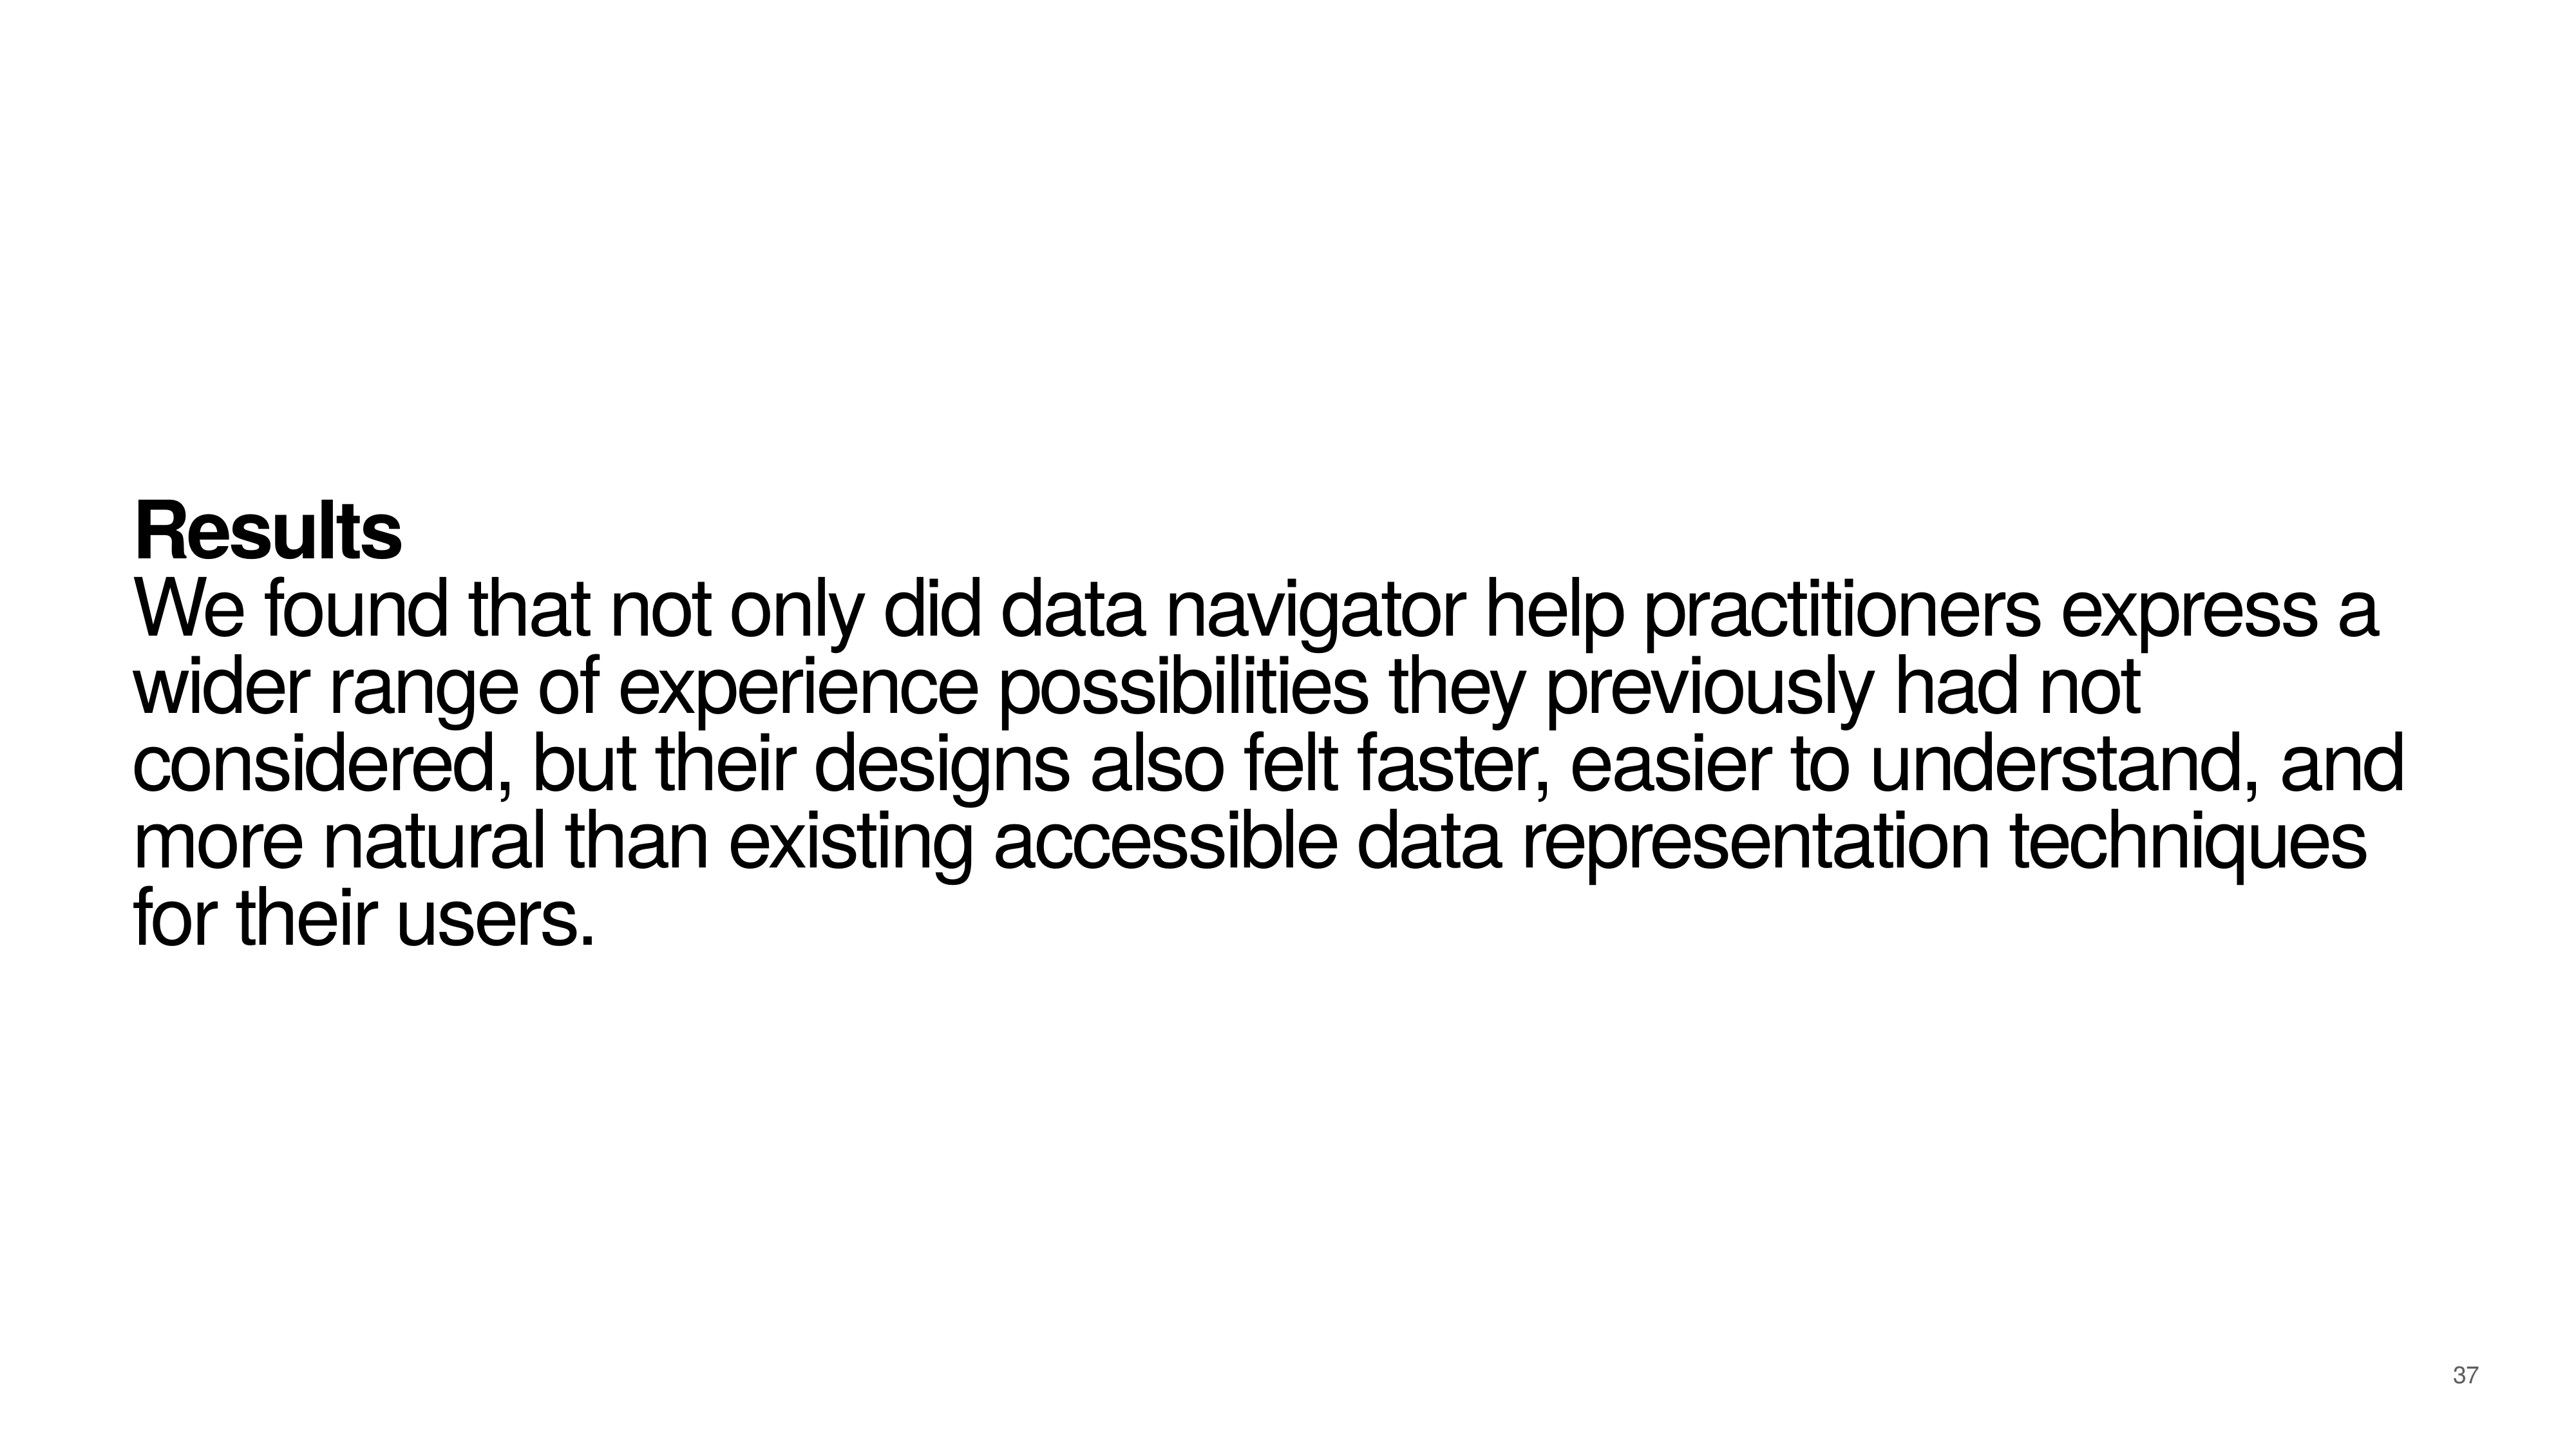

# Results We found that not only did data navigator help practitioners express a wider range of experience possibilities they previously had not considered, but their designs also felt faster, easier to understand, and more natural than existing accessible data representation techniques for their users.
37